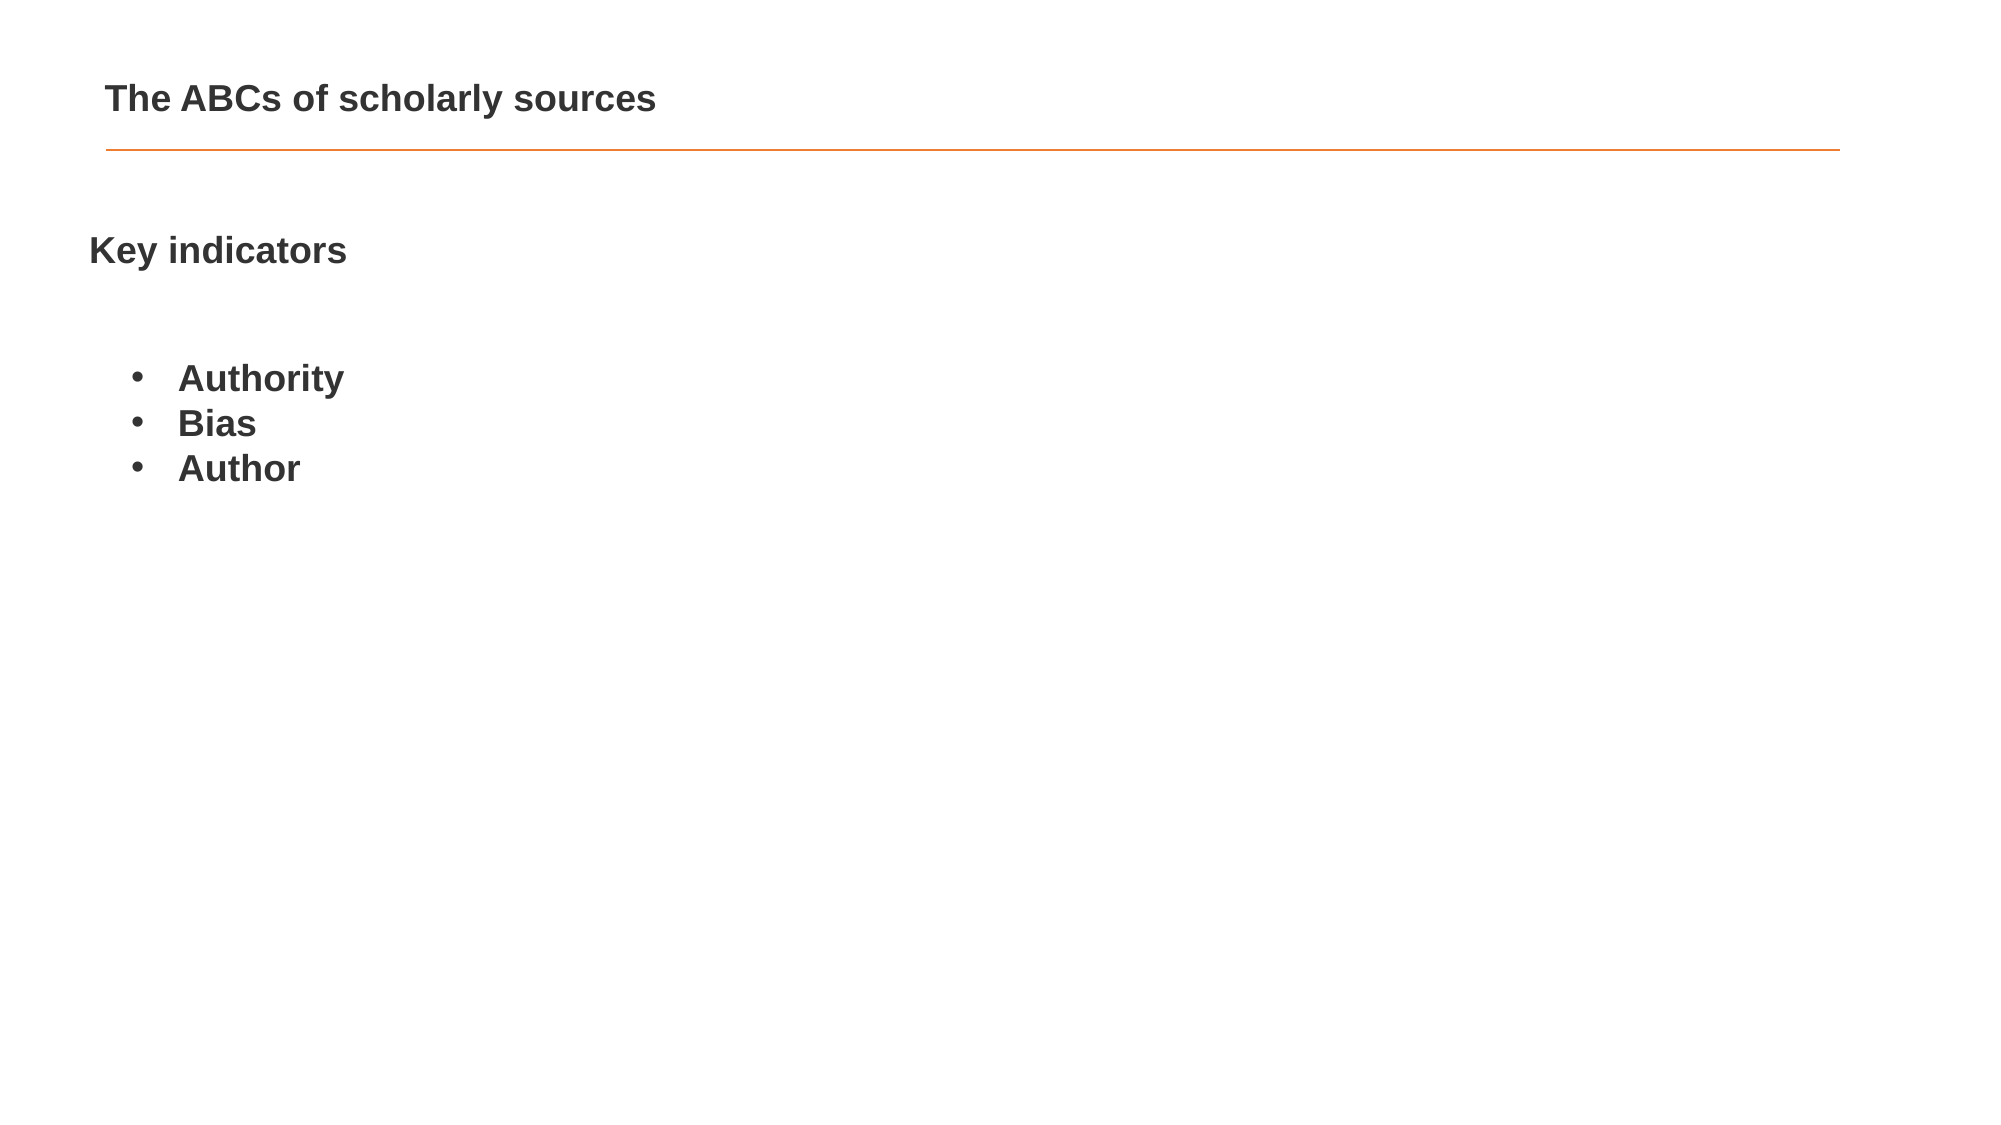

The ABCs of scholarly sources
Key indicators
Authority
Bias
Author